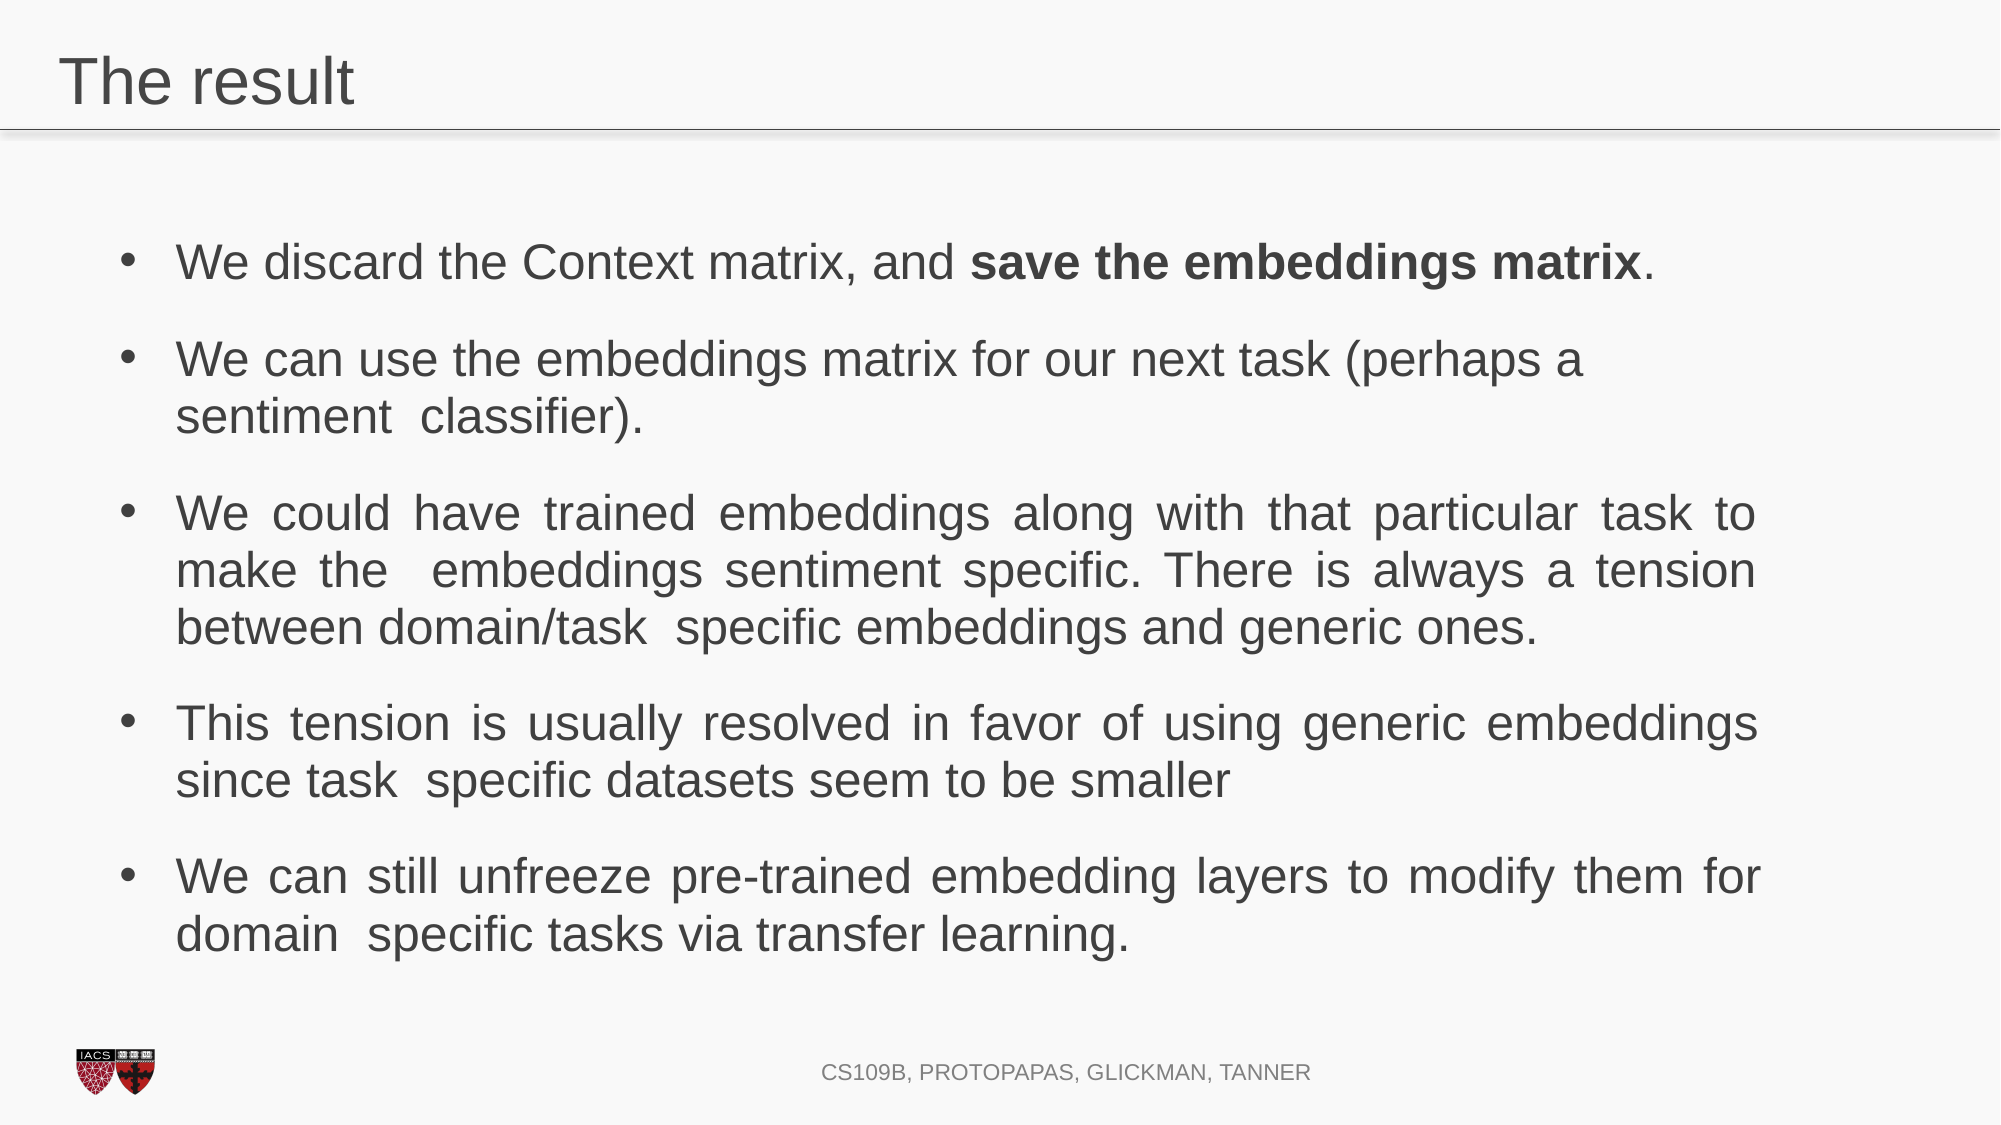

# The result
We discard the Context matrix, and save the embeddings matrix.
We can use the embeddings matrix for our next task (perhaps a sentiment  classifier).
We could have trained embeddings along with that particular task to make the  embeddings sentiment specific. There is always a tension between domain/task  specific embeddings and generic ones.
This tension is usually resolved in favor of using generic embeddings since task  specific datasets seem to be smaller
We can still unfreeze pre-trained embedding layers to modify them for domain  specific tasks via transfer learning.